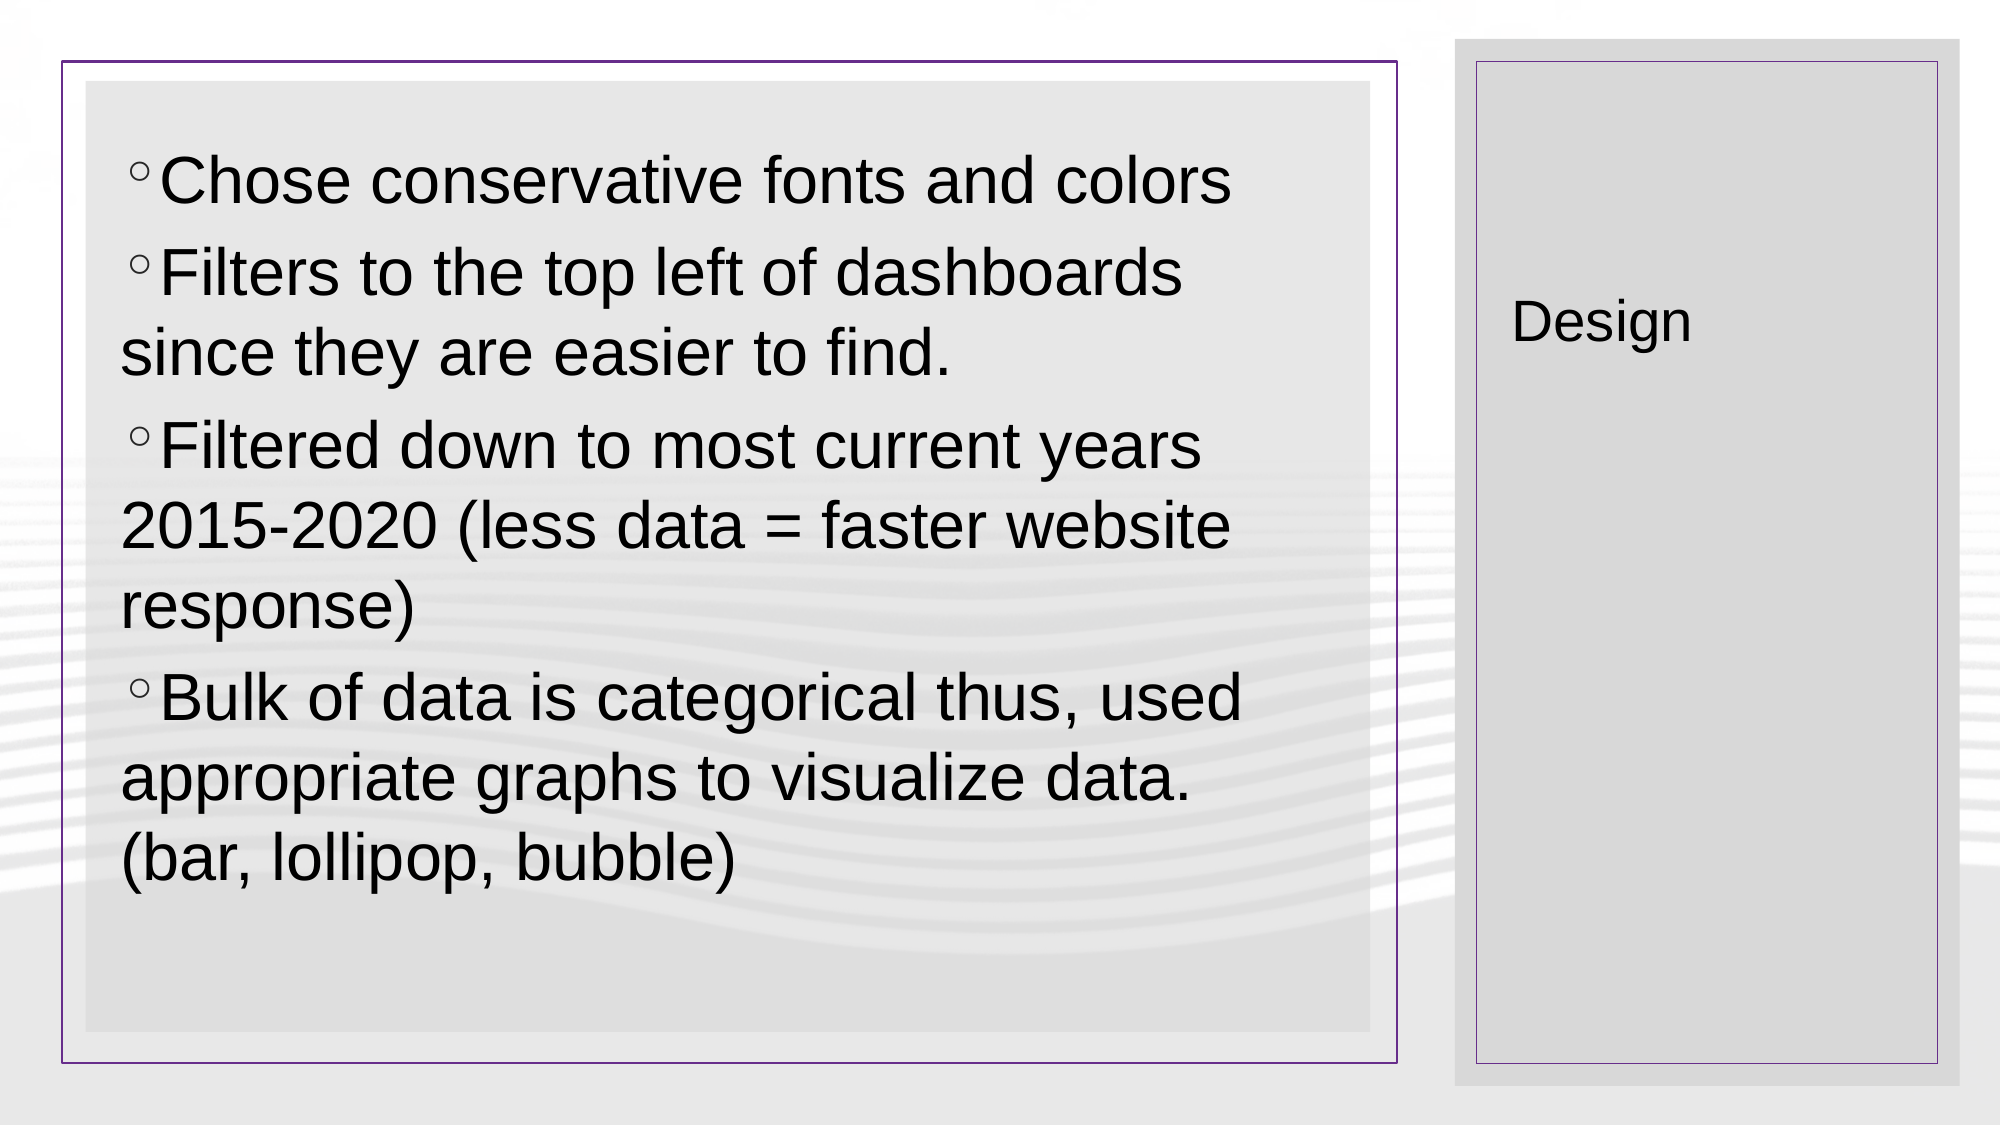

# Design
Chose conservative fonts and colors
Filters to the top left of dashboards since they are easier to find.
Filtered down to most current years 2015-2020 (less data = faster website response)
Bulk of data is categorical thus, used appropriate graphs to visualize data. (bar, lollipop, bubble)